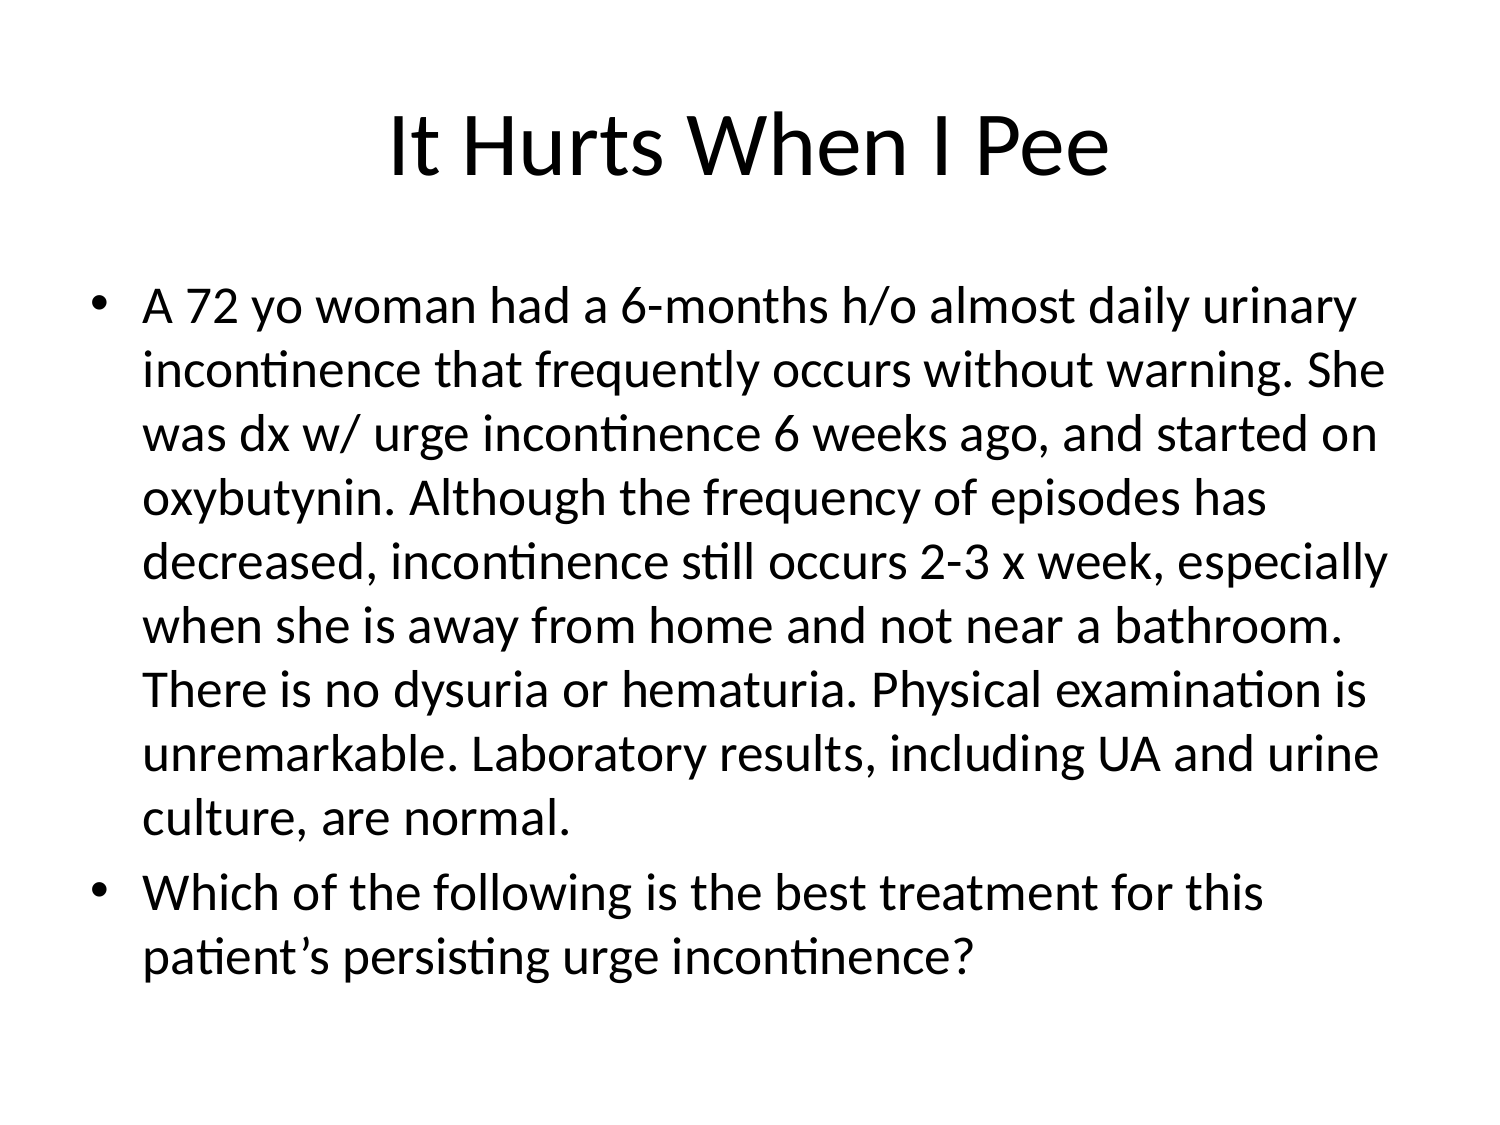

# It Hurts When I Pee
A 72 yo woman had a 6-months h/o almost daily urinary incontinence that frequently occurs without warning. She was dx w/ urge incontinence 6 weeks ago, and started on oxybutynin. Although the frequency of episodes has decreased, incontinence still occurs 2-3 x week, especially when she is away from home and not near a bathroom. There is no dysuria or hematuria. Physical examination is unremarkable. Laboratory results, including UA and urine culture, are normal.
Which of the following is the best treatment for this patient’s persisting urge incontinence?